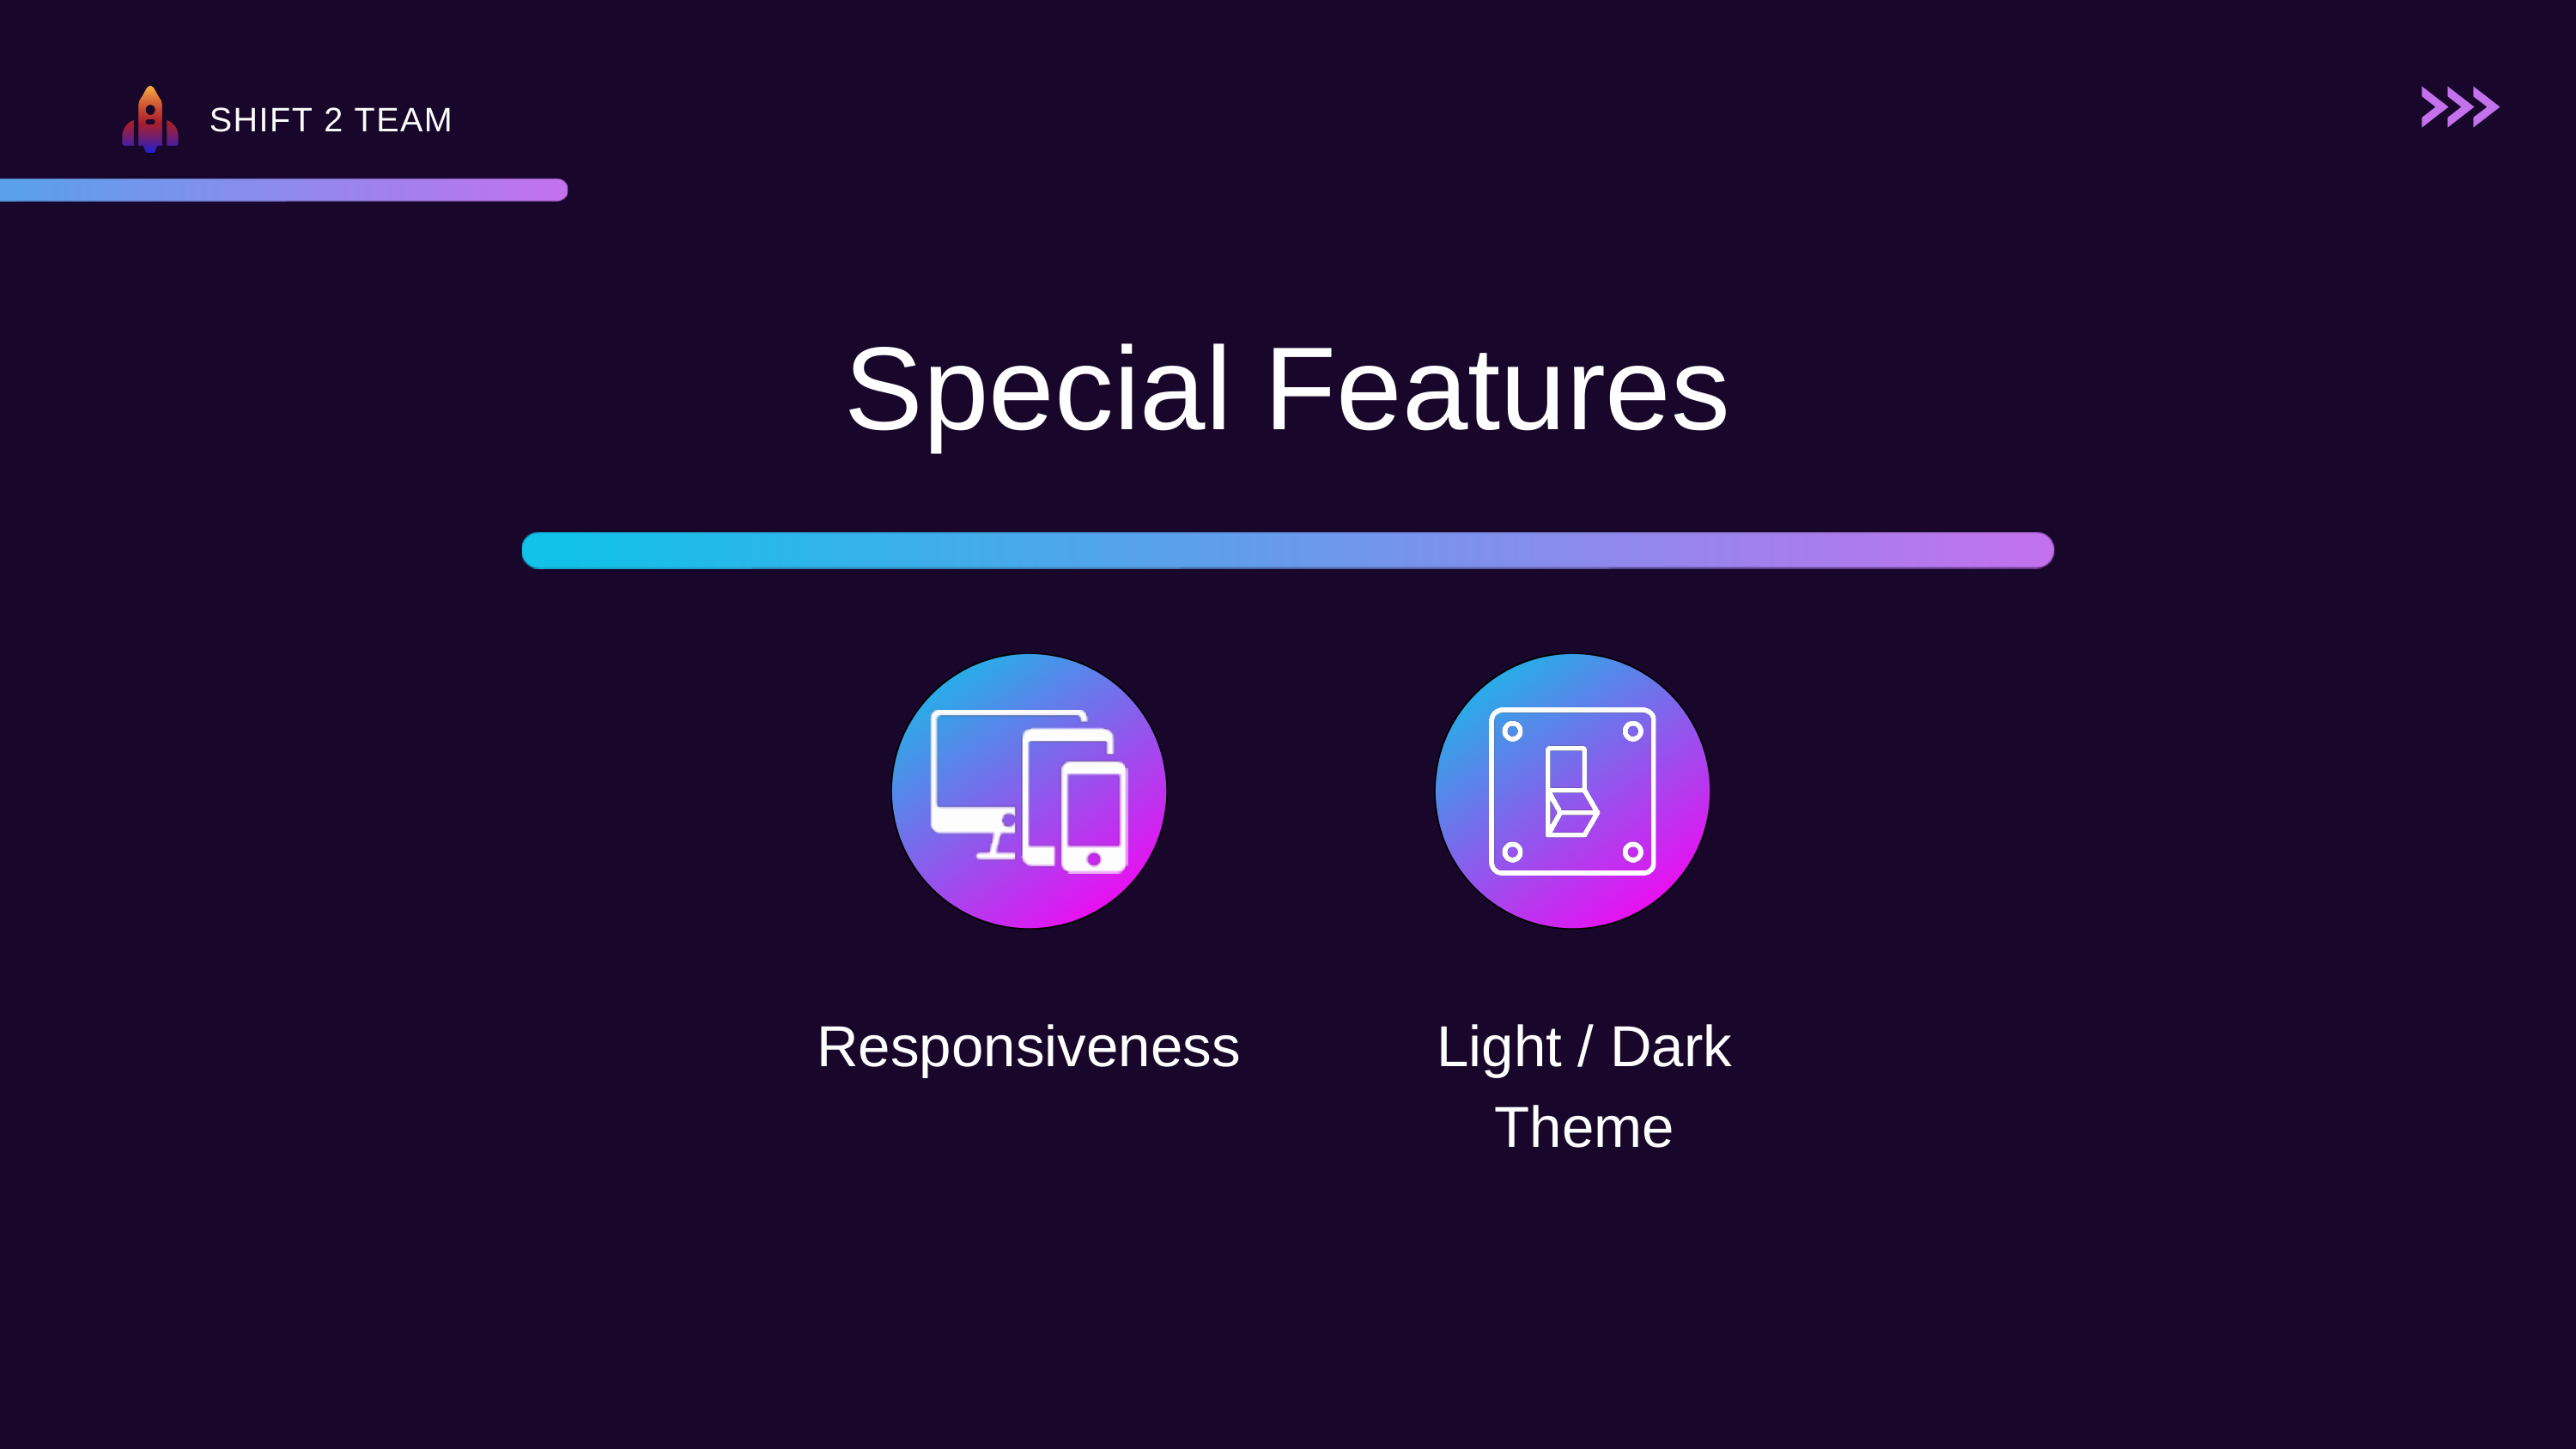

SHIFT 2 TEAM

Special Features

Responsiveness
Light / Dark Theme